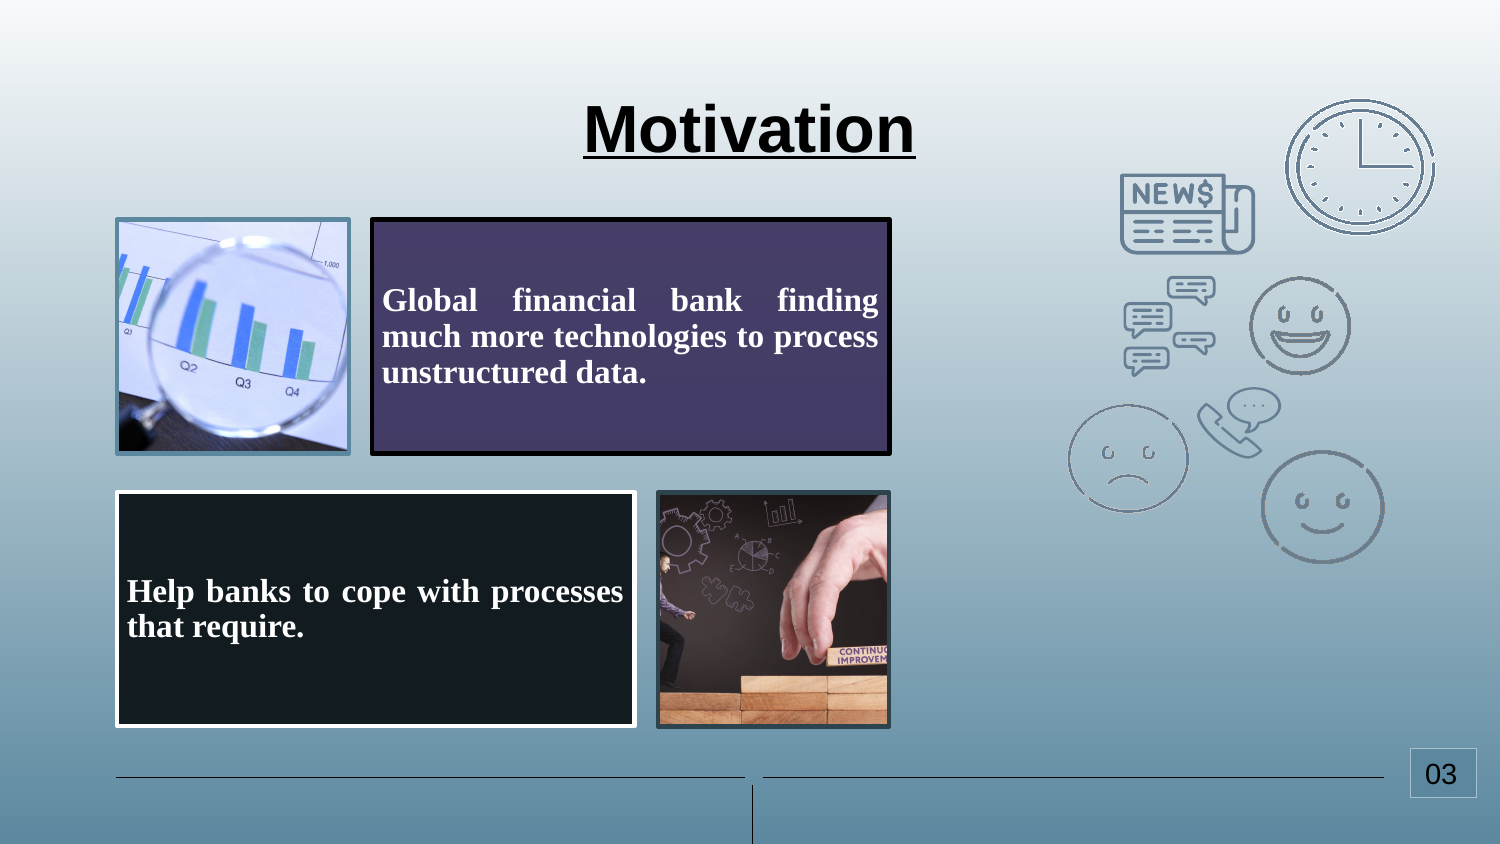

# Motivation

Global financial bank finding much more technologies to process unstructured data.
Help banks to cope with processes that require.

03